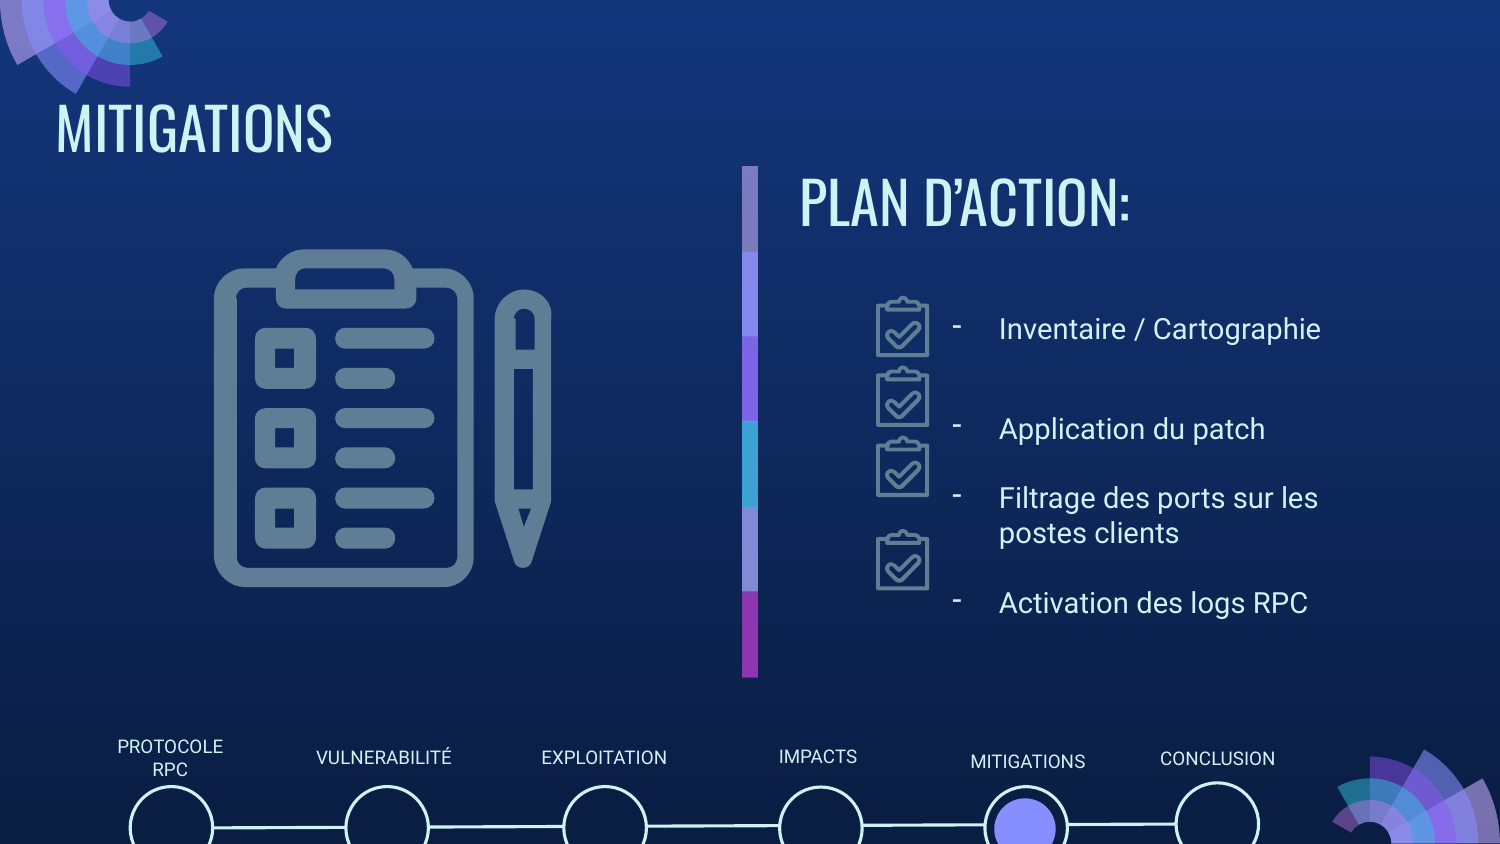

MITIGATIONS
PLAN D’ACTION:

Inventaire / Cartographie

Application du patch

Filtrage des ports sur les postes clients

Activation des logs RPC

IMPACTS
PROTOCOLE
RPC
VULNERABILITÉ
EXPLOITATION
CONCLUSION
MITIGATIONS